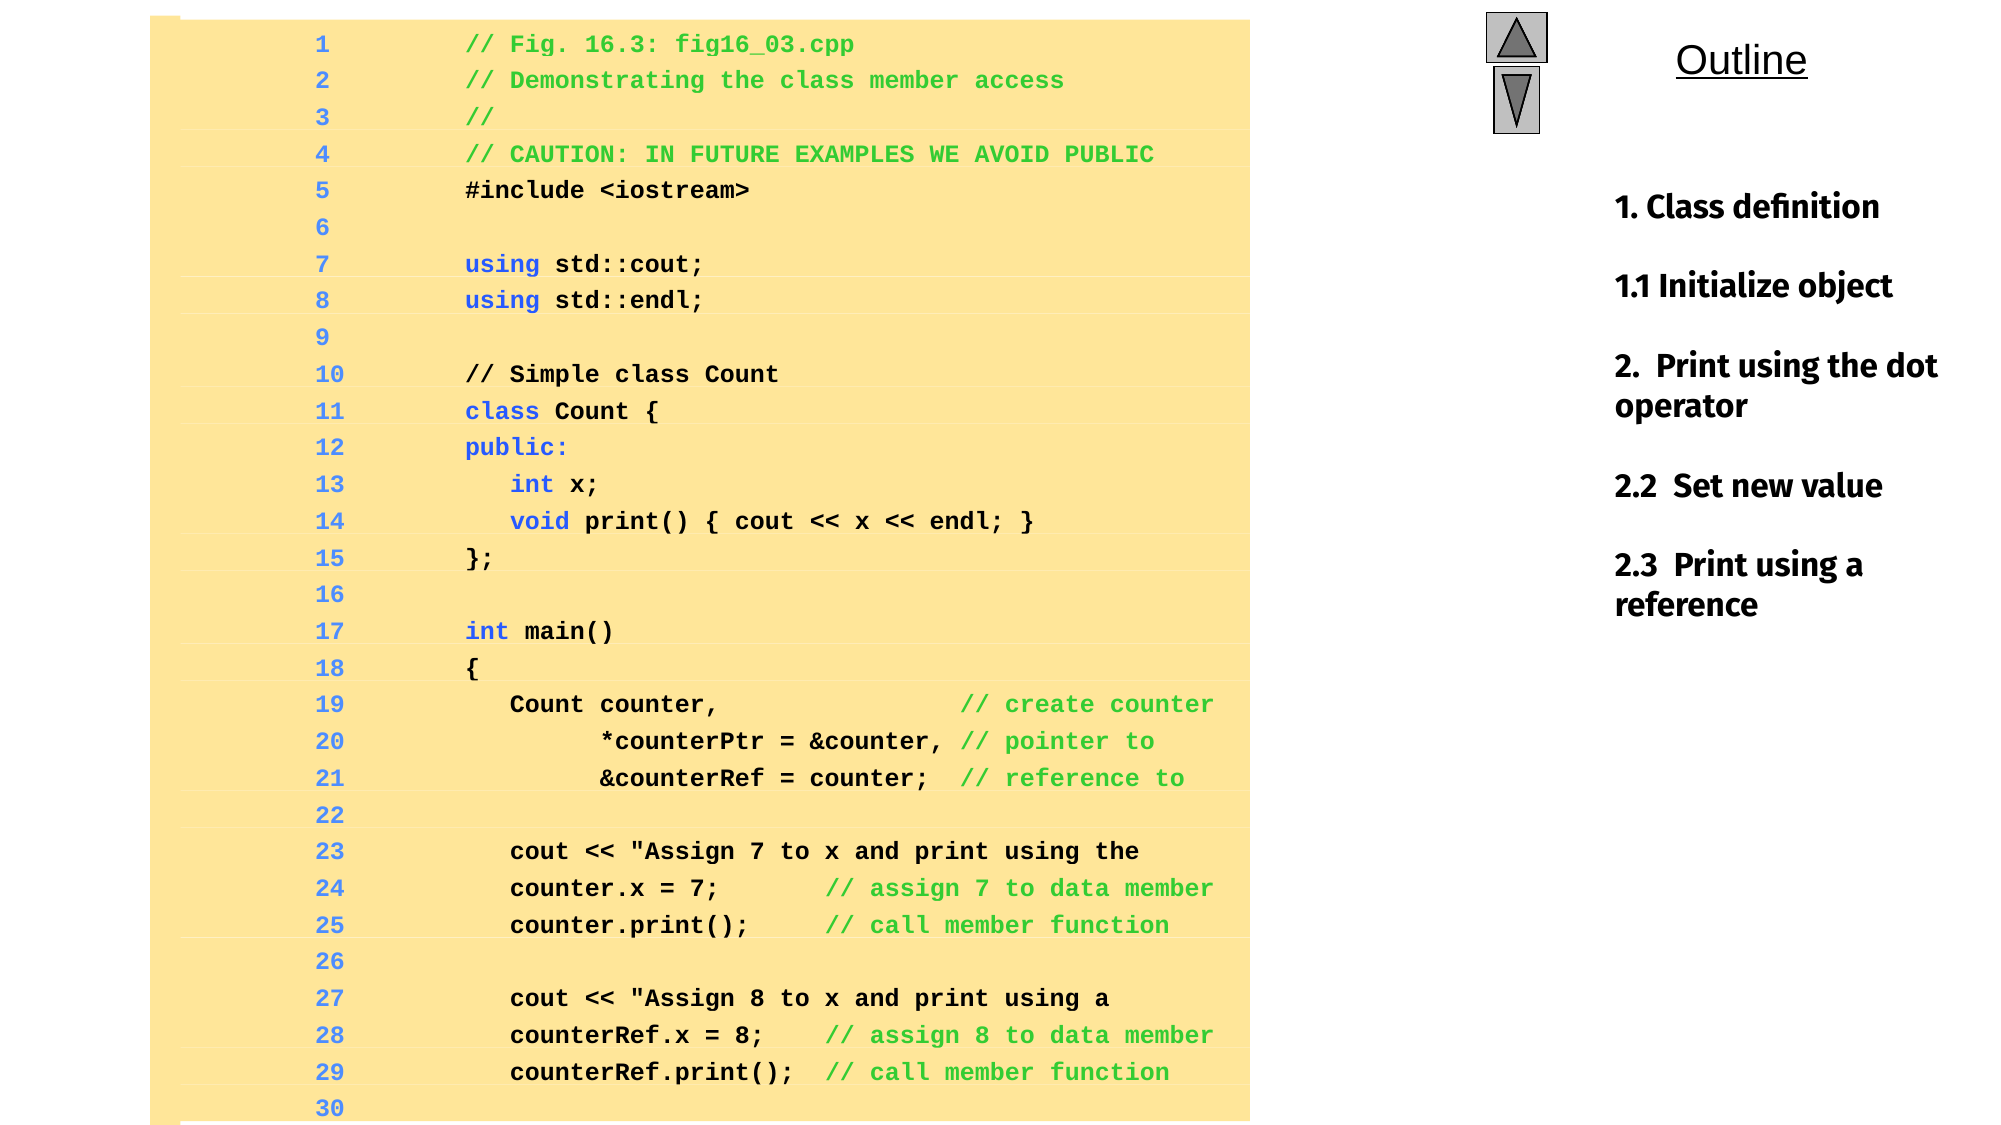

1	// Fig. 16.3: fig16_03.cpp

	2	// Demonstrating the class member access operators . and ->

	3	//

	4	// CAUTION: IN FUTURE EXAMPLES WE AVOID PUBLIC DATA!

	5	#include <iostream>

	6

	7	using std::cout;

	8	using std::endl;

	9

	10	// Simple class Count

	11	class Count {

	12	public:

	13	   int x;

	14	   void print() { cout << x << endl; }

	15	};

	16

	17	int main()

	18	{

	19	   Count counter,                // create counter object

	20	         *counterPtr = &counter, // pointer to counter

	21	         &counterRef = counter;  // reference to counter

	22

	23	   cout << "Assign 7 to x and print using the object's name: ";

	24	   counter.x = 7;       // assign 7 to data member x

	25	   counter.print();     // call member function print

	26

	27	   cout << "Assign 8 to x and print using a reference: ";

	28	   counterRef.x = 8;    // assign 8 to data member x

	29	   counterRef.print();  // call member function print

	30

1. Class definition
1.1 Initialize object
2.  Print using the dot operator
2.2  Set new value
2.3  Print using a reference